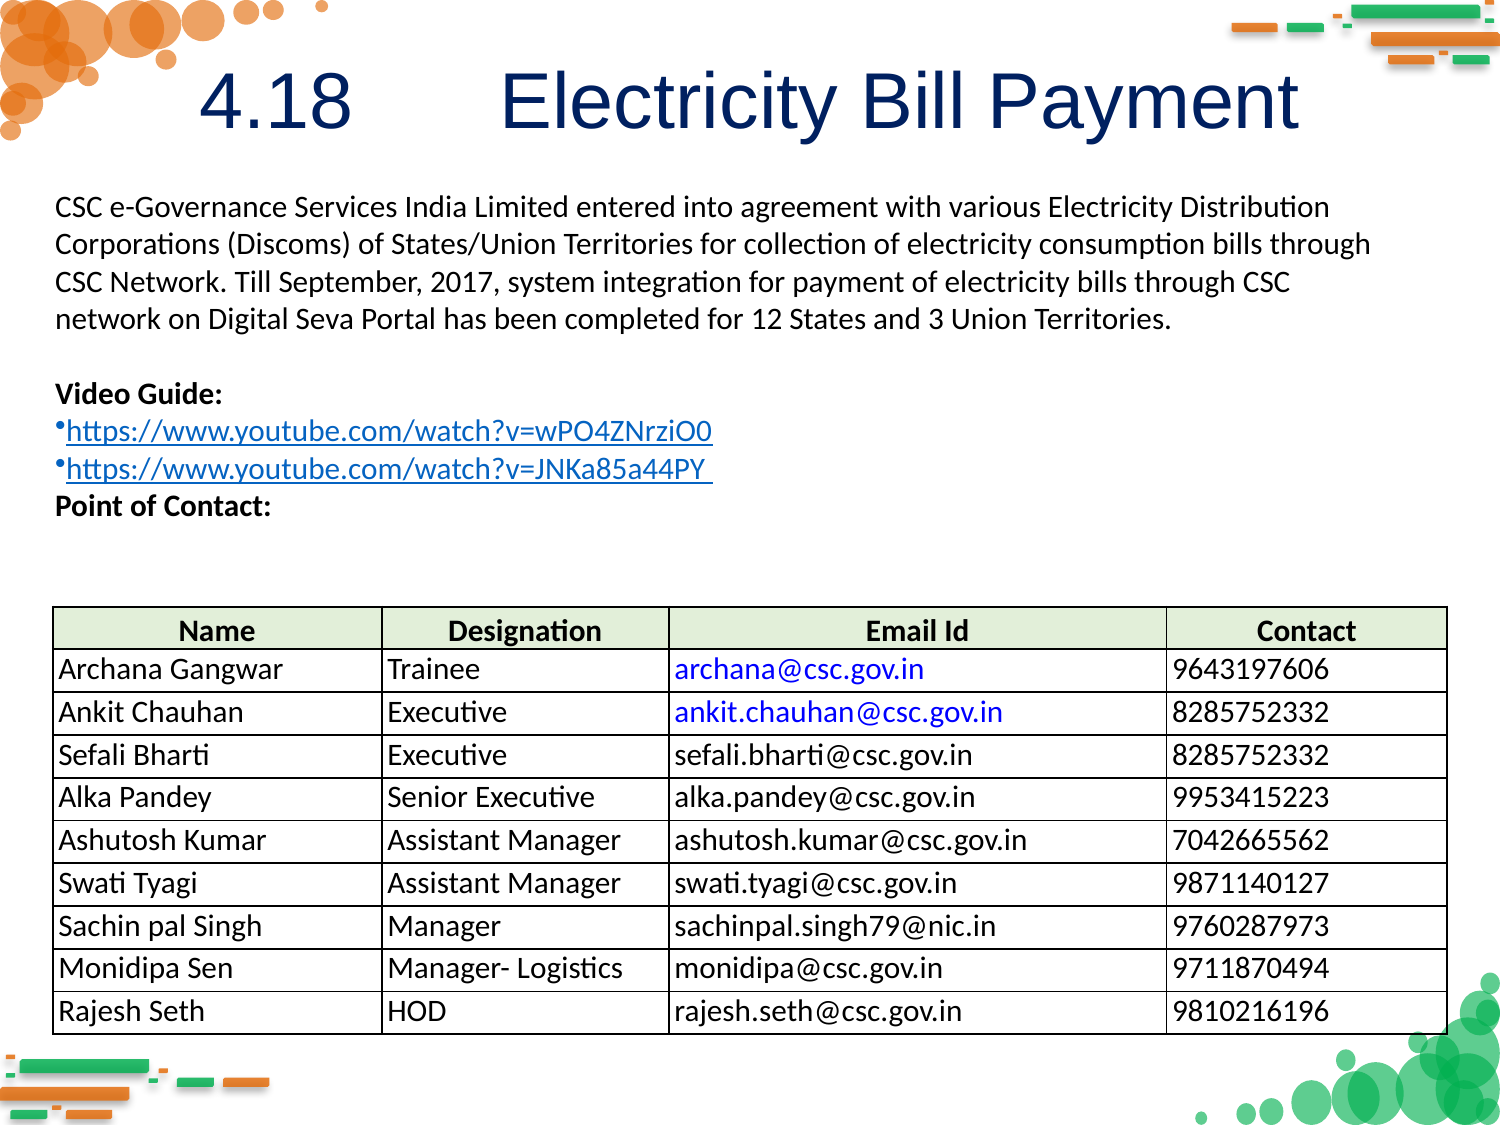

# 4.18	Electricity Bill Payment
CSC e-Governance Services India Limited entered into agreement with various Electricity Distribution Corporations (Discoms) of States/Union Territories for collection of electricity consumption bills through CSC Network. Till September, 2017, system integration for payment of electricity bills through CSC network on Digital Seva Portal has been completed for 12 States and 3 Union Territories.

Video Guide:
https://www.youtube.com/watch?v=wPO4ZNrziO0
https://www.youtube.com/watch?v=JNKa85a44PY
Point of Contact:

| Name | Designation | Email Id | Contact |
| --- | --- | --- | --- |
| Archana Gangwar | Trainee | archana@csc.gov.in | 9643197606 |
| Ankit Chauhan | Executive | ankit.chauhan@csc.gov.in | 8285752332 |
| Sefali Bharti | Executive | sefali.bharti@csc.gov.in | 8285752332 |
| Alka Pandey | Senior Executive | alka.pandey@csc.gov.in | 9953415223 |
| Ashutosh Kumar | Assistant Manager | ashutosh.kumar@csc.gov.in | 7042665562 |
| Swati Tyagi | Assistant Manager | swati.tyagi@csc.gov.in | 9871140127 |
| Sachin pal Singh | Manager | sachinpal.singh79@nic.in | 9760287973 |
| Monidipa Sen | Manager- Logistics | monidipa@csc.gov.in | 9711870494 |
| Rajesh Seth | HOD | rajesh.seth@csc.gov.in | 9810216196 |